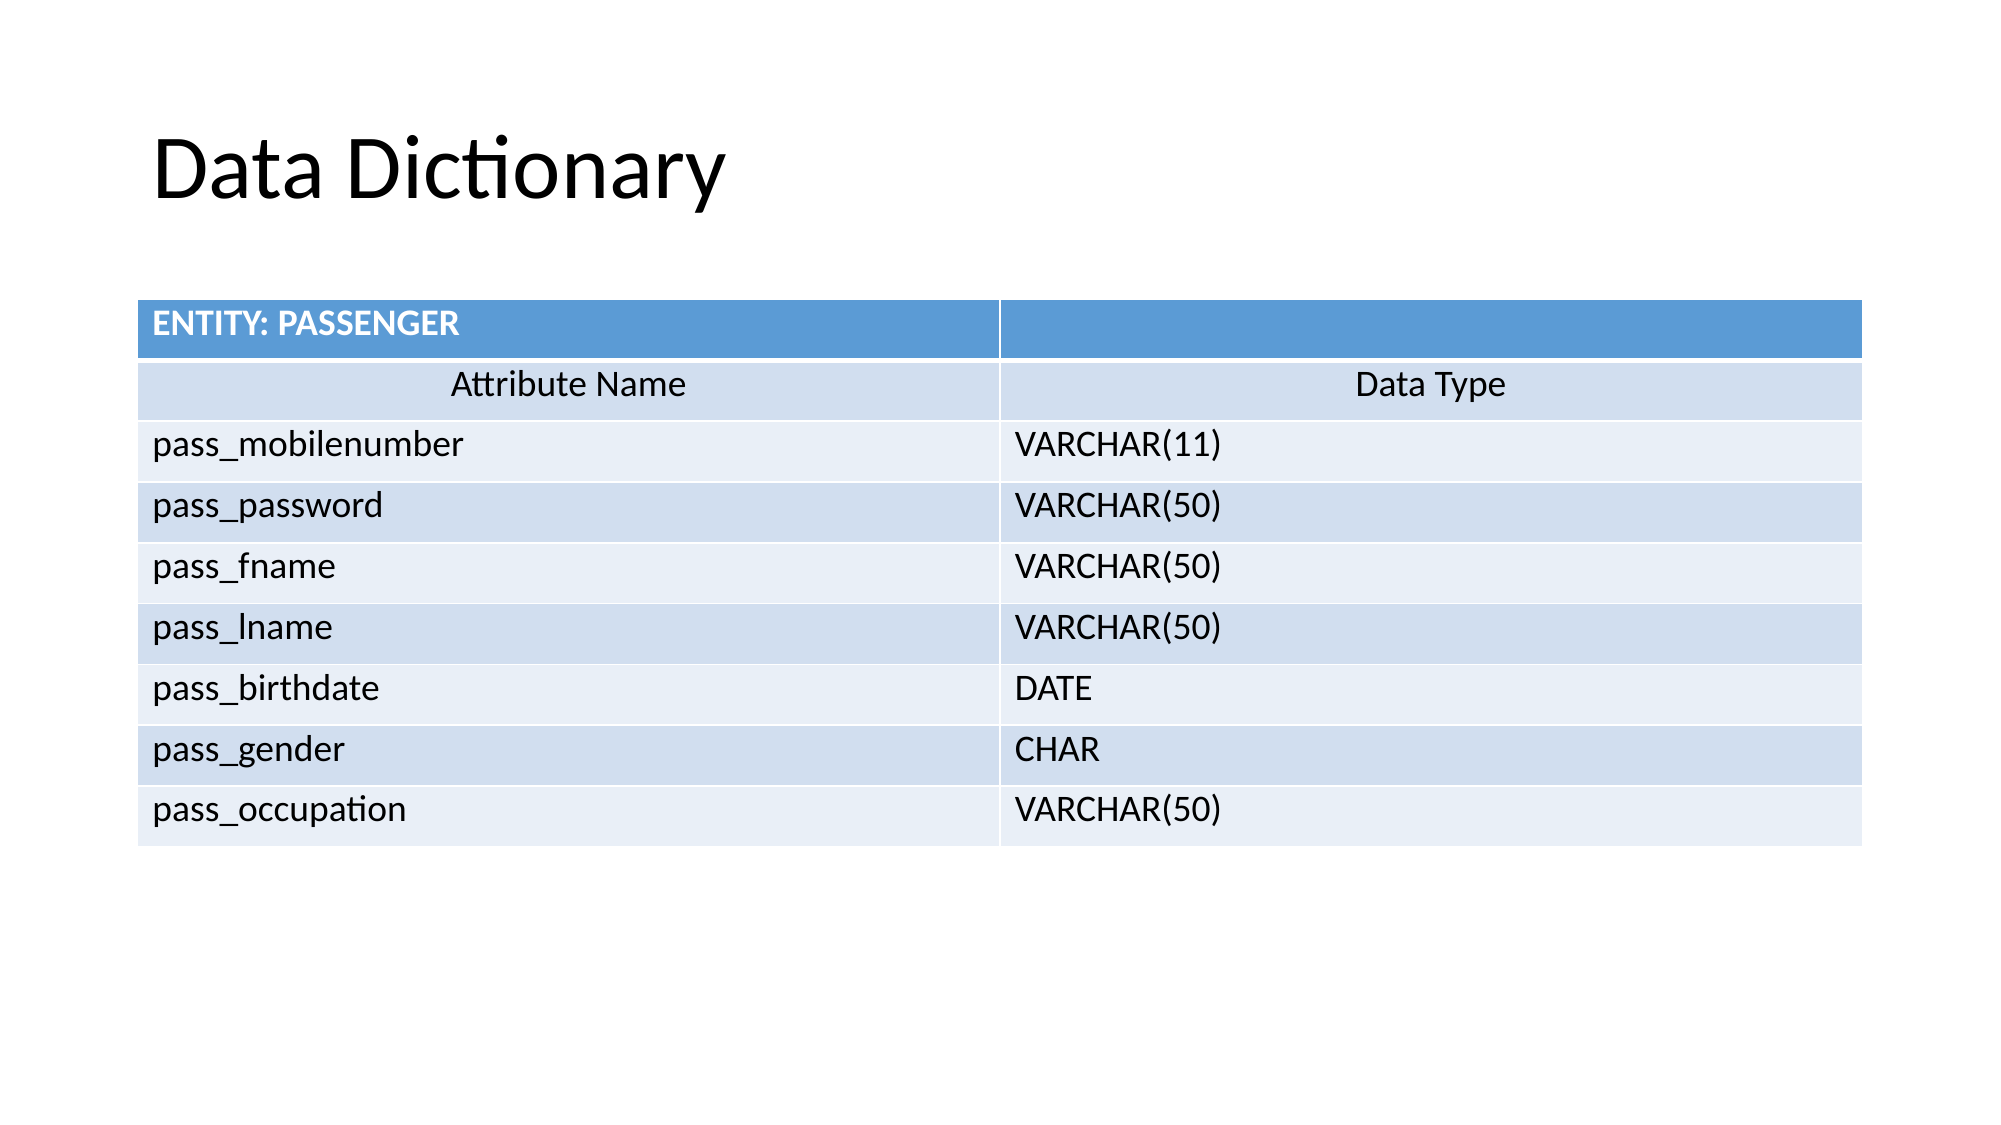

# Data Dictionary
| ENTITY: PASSENGER |  |
| --- | --- |
| Attribute Name | Data Type |
| pass\_mobilenumber | VARCHAR(11) |
| pass\_password | VARCHAR(50) |
| pass\_fname | VARCHAR(50) |
| pass\_lname | VARCHAR(50) |
| pass\_birthdate | DATE |
| pass\_gender | CHAR |
| pass\_occupation | VARCHAR(50) |